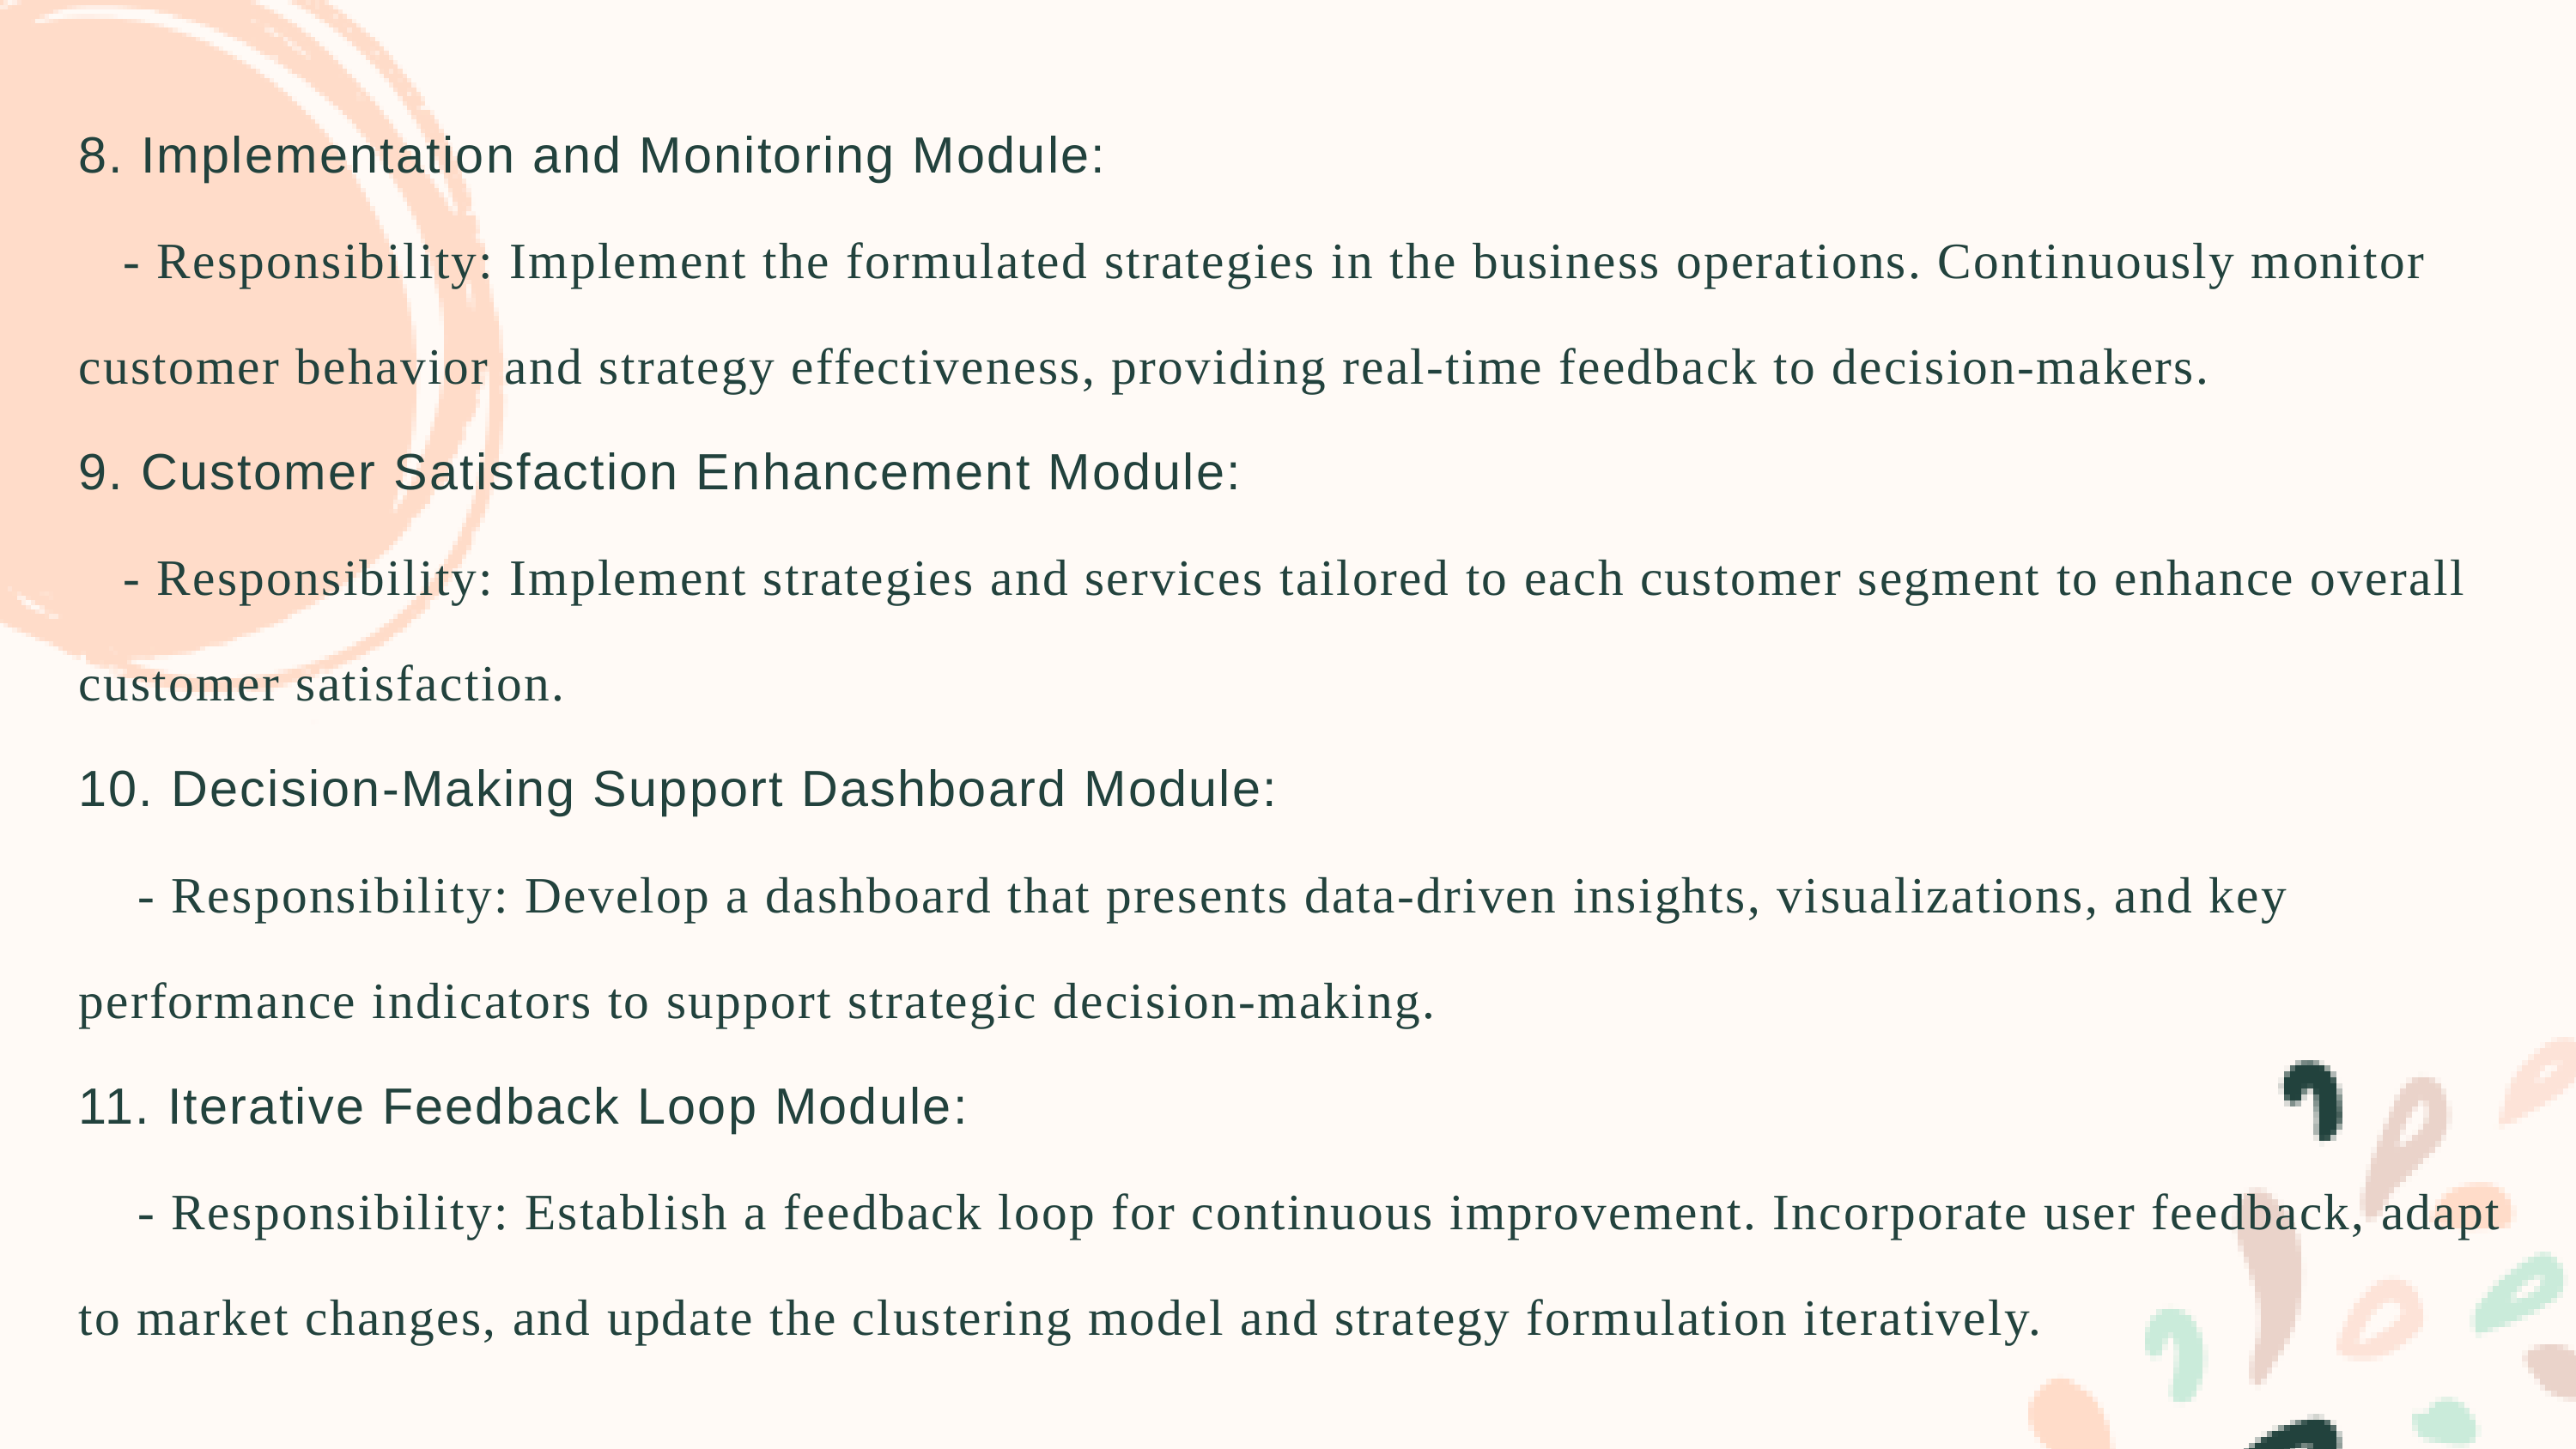

8. Implementation and Monitoring Module:
   - Responsibility: Implement the formulated strategies in the business operations. Continuously monitor customer behavior and strategy effectiveness, providing real-time feedback to decision-makers.
9. Customer Satisfaction Enhancement Module:
   - Responsibility: Implement strategies and services tailored to each customer segment to enhance overall customer satisfaction.
10. Decision-Making Support Dashboard Module:
    - Responsibility: Develop a dashboard that presents data-driven insights, visualizations, and key performance indicators to support strategic decision-making.
11. Iterative Feedback Loop Module:
    - Responsibility: Establish a feedback loop for continuous improvement. Incorporate user feedback, adapt to market changes, and update the clustering model and strategy formulation iteratively.